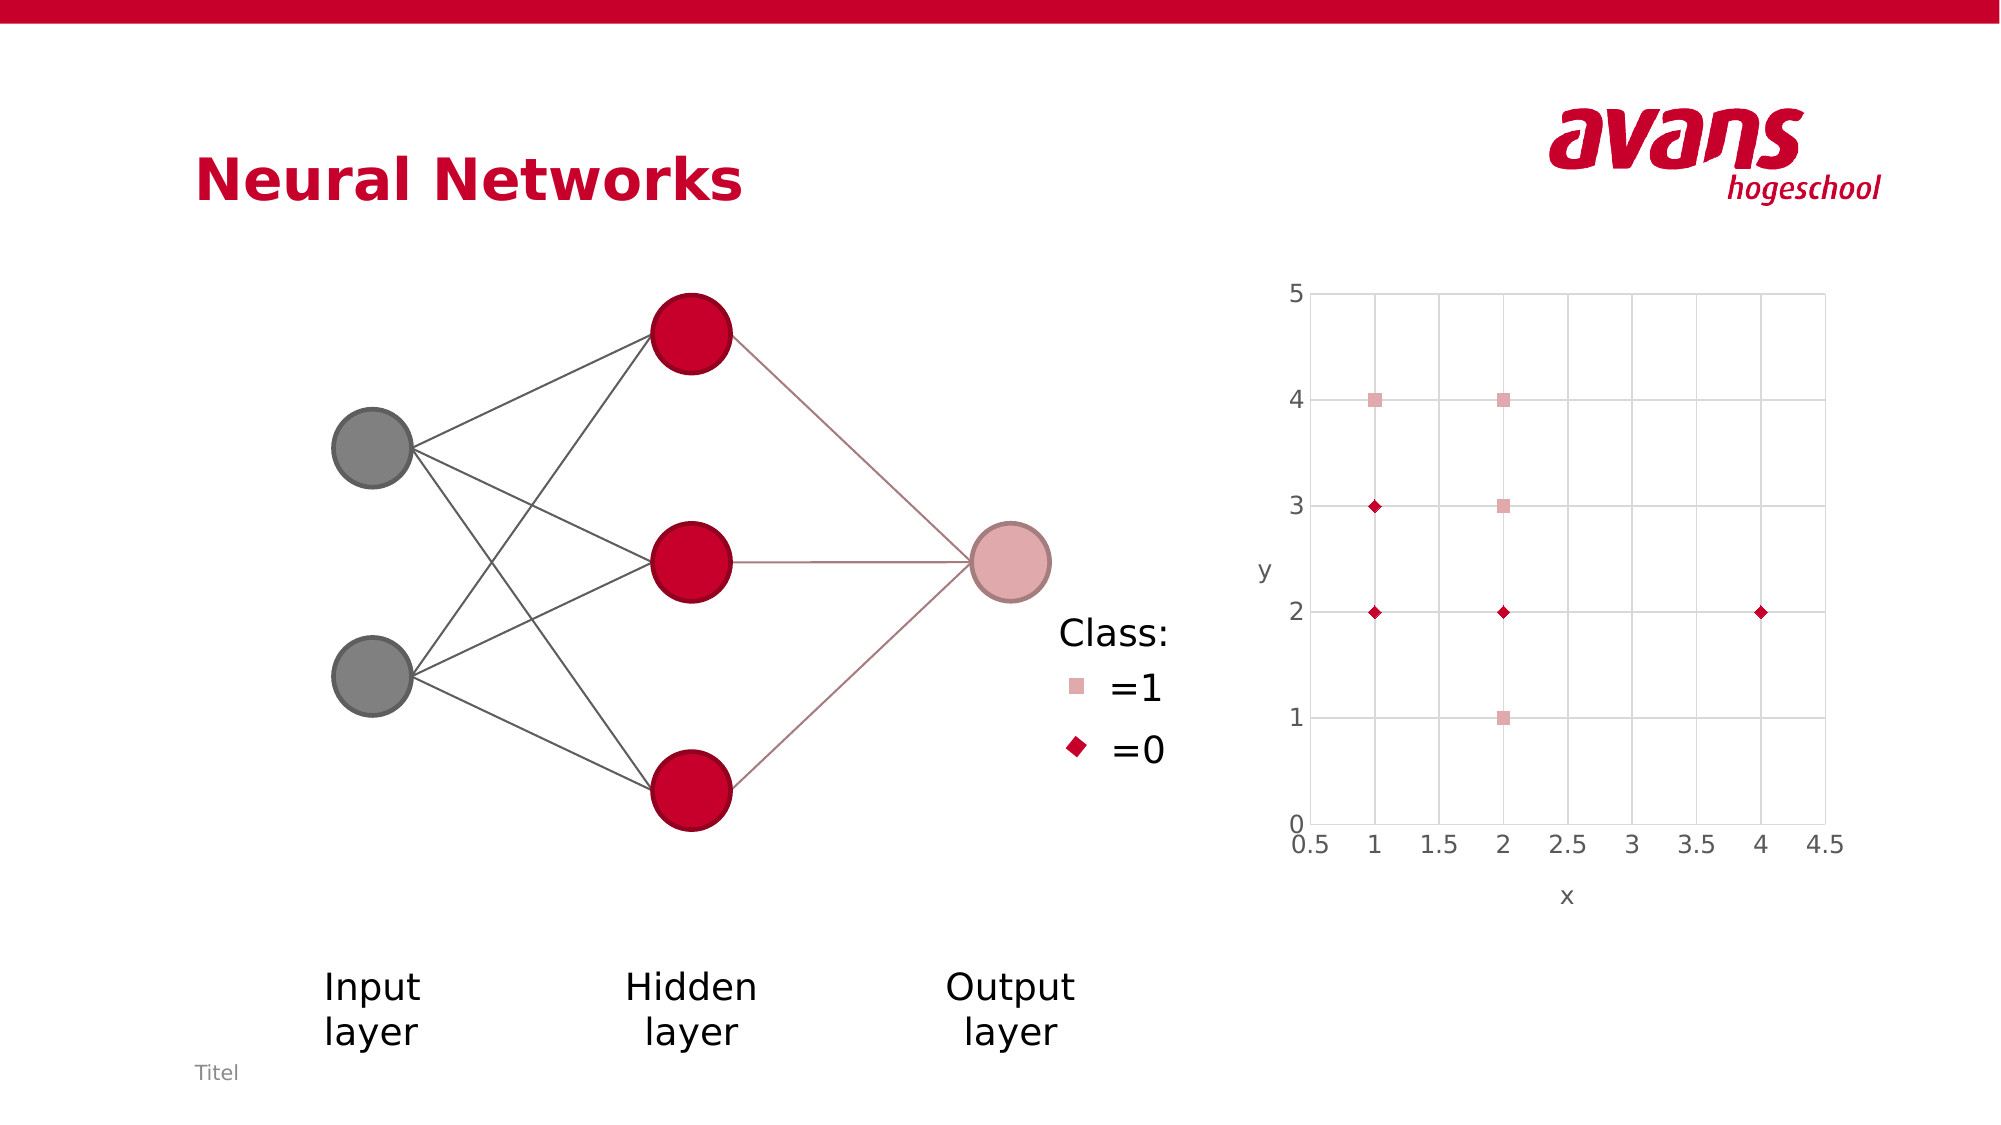

# Neural Networks

### Chart

| Category | 0 | 1 |
|---|---|---|

Class:

=1

=0

Output
layer
Input
layer
Hidden
layer